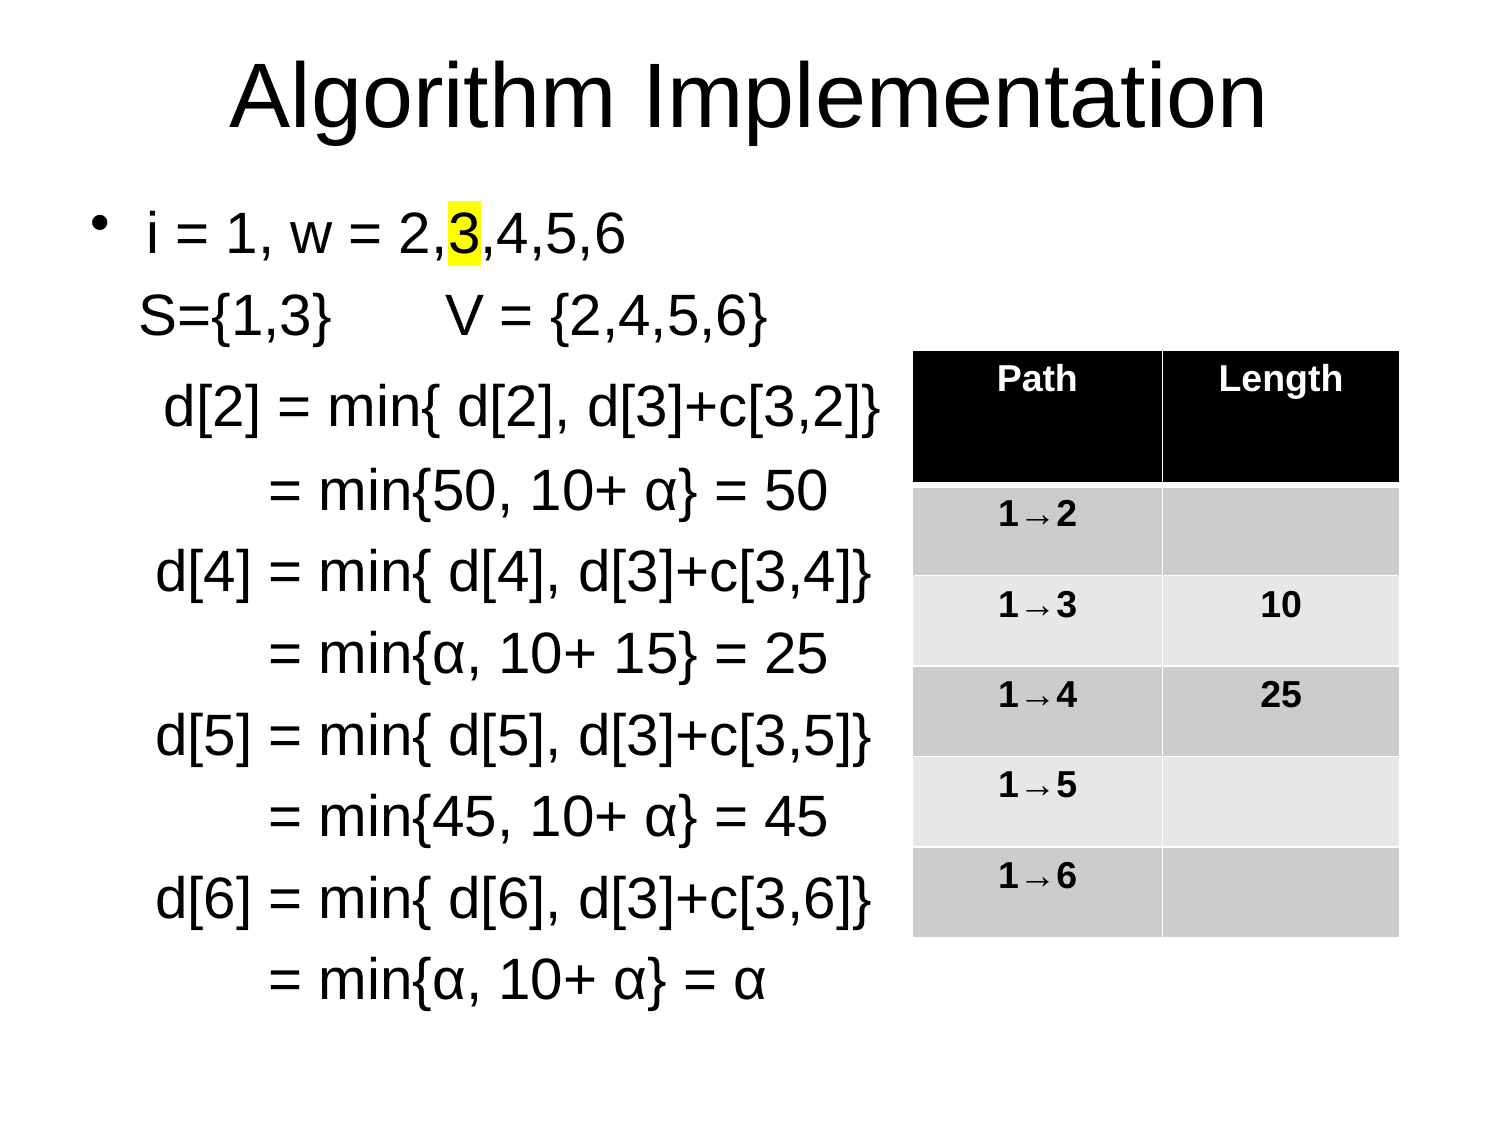

# Algorithm Implementation
i = 1, w = 2,3,4,5,6
   S={1,3}       V = {2,4,5,6}
    d[2] = min{ d[2], d[3]+c[3,2]}
           = min{50, 10+ α} = 50
    d[4] = min{ d[4], d[3]+c[3,4]}
           = min{α, 10+ 15} = 25
    d[5] = min{ d[5], d[3]+c[3,5]}
           = min{45, 10+ α} = 45
    d[6] = min{ d[6], d[3]+c[3,6]}
           = min{α, 10+ α} = α
| Path | Length |
| --- | --- |
| 1→2 |  |
| 1→3 | 10 |
| 1→4 | 25 |
| 1→5 |  |
| 1→6 |  |